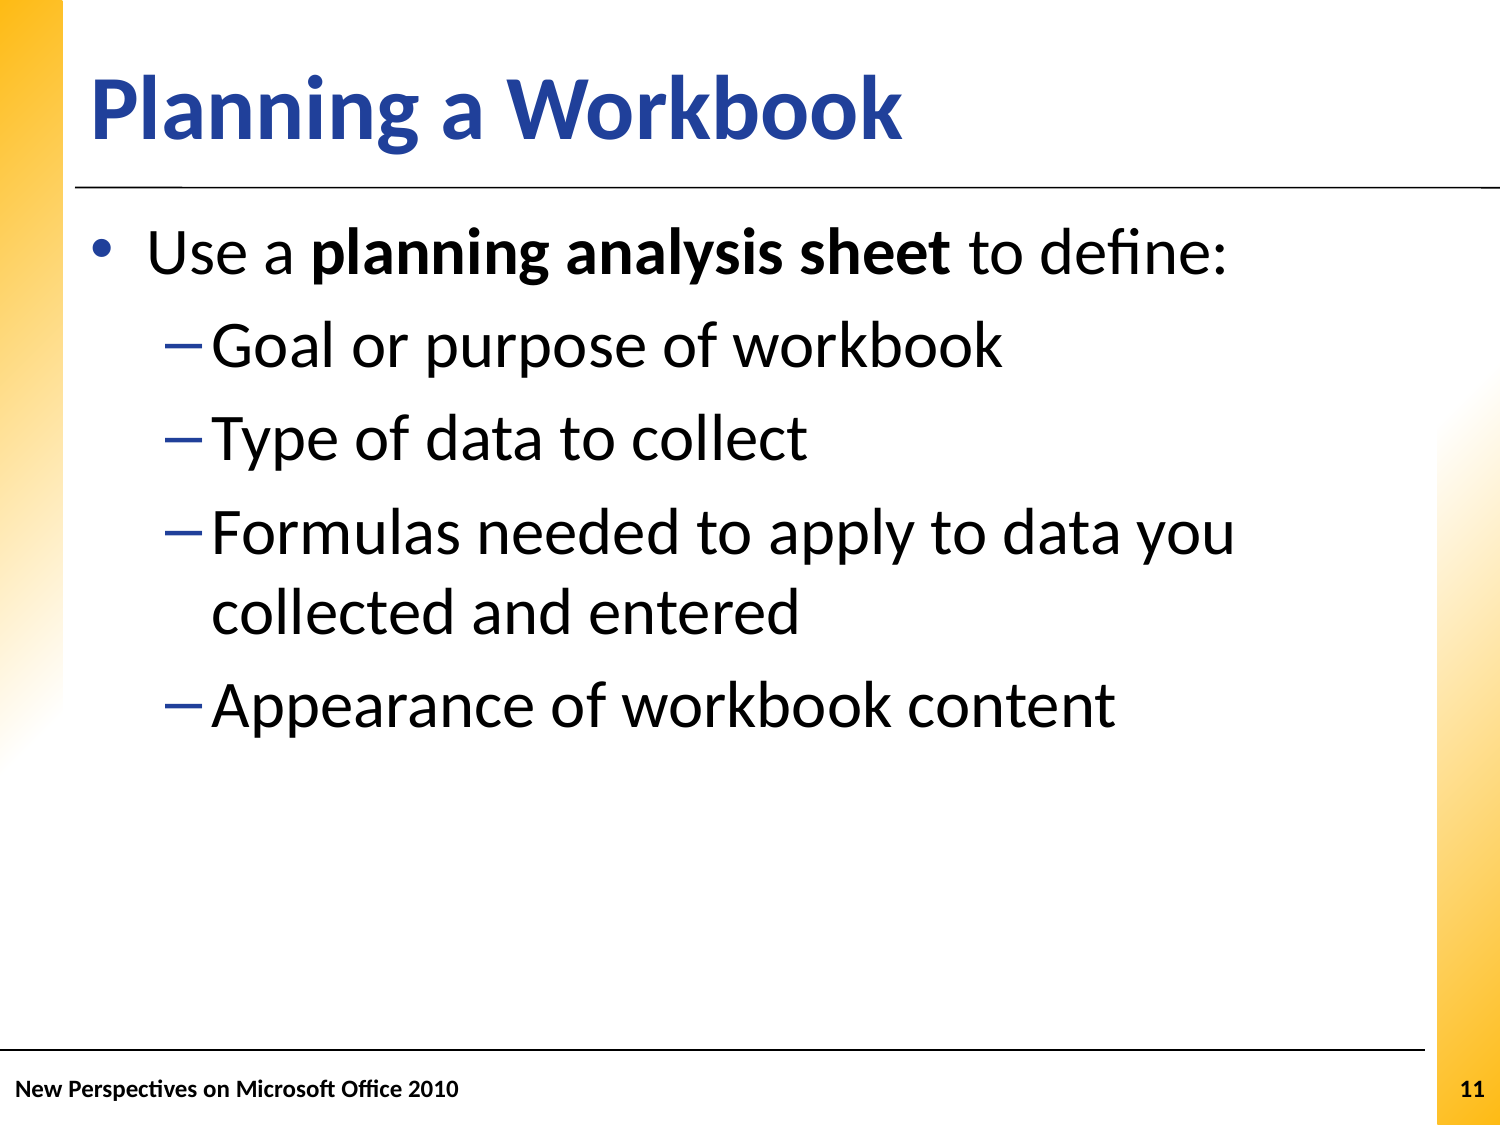

# Planning a Workbook
Use a planning analysis sheet to define:
Goal or purpose of workbook
Type of data to collect
Formulas needed to apply to data you collected and entered
Appearance of workbook content
New Perspectives on Microsoft Office 2010
11